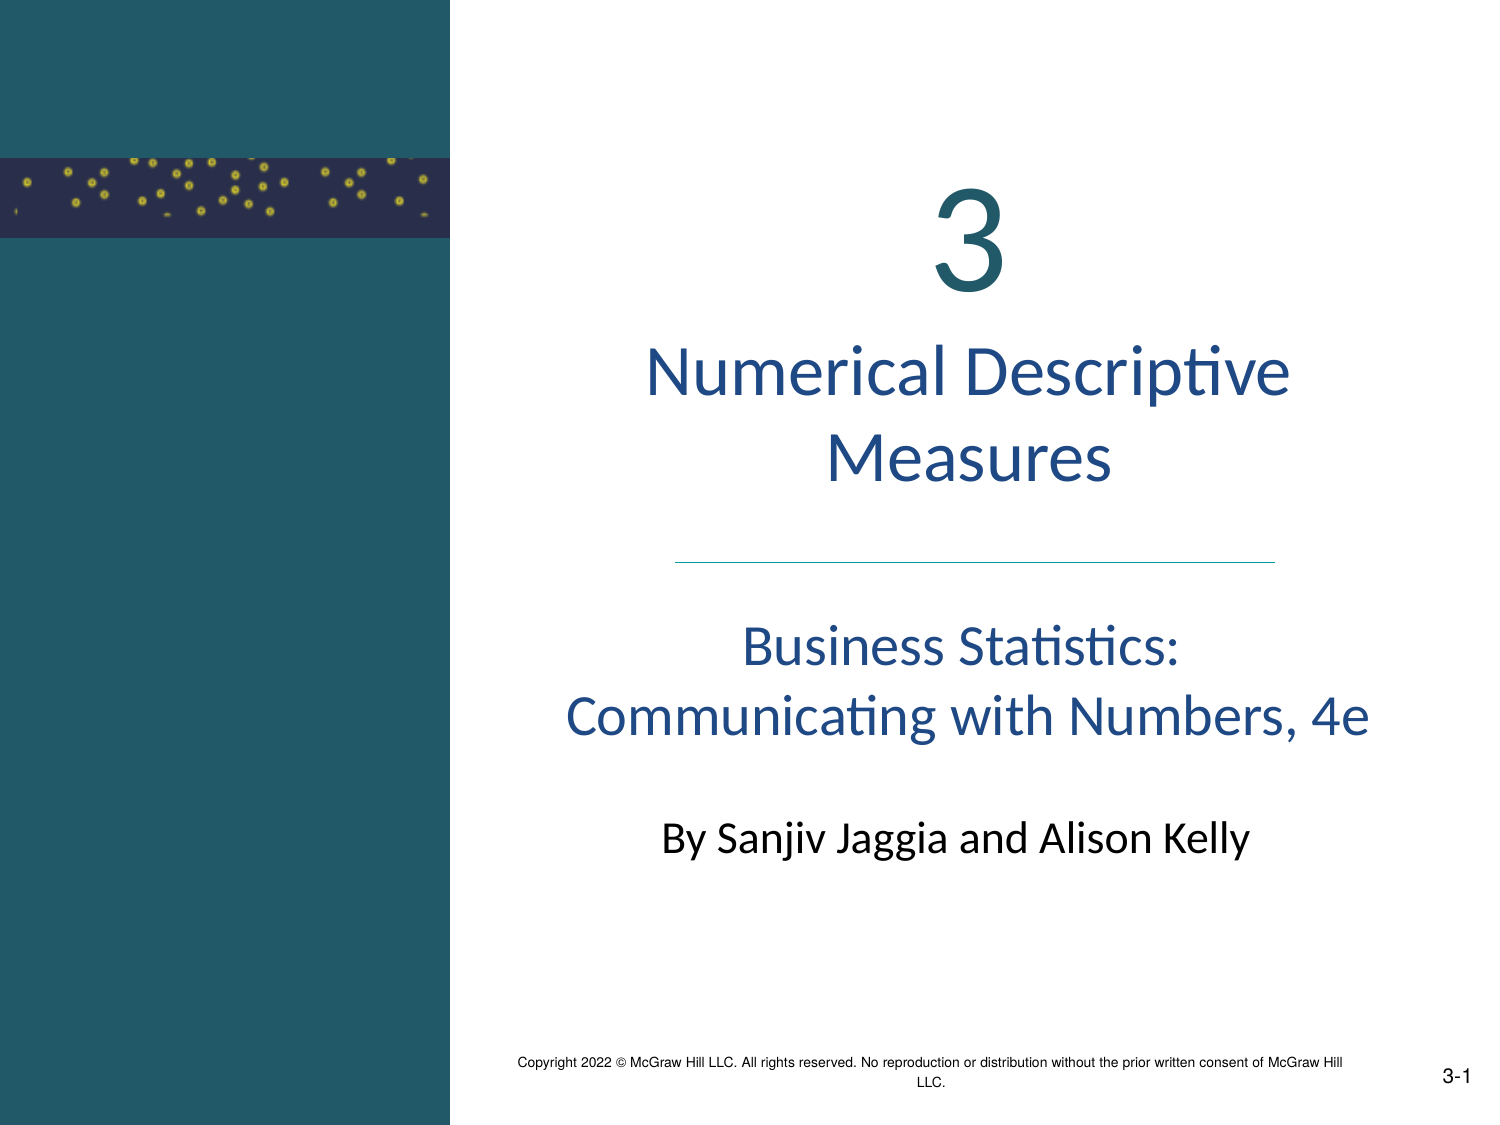

# 3 Numerical Descriptive Measures
Business Statistics:
Communicating with Numbers, 4e
By Sanjiv Jaggia and Alison Kelly
Copyright 2022 © McGraw Hill LLC. All rights reserved. No reproduction or distribution without the prior written consent of McGraw Hill LLC.